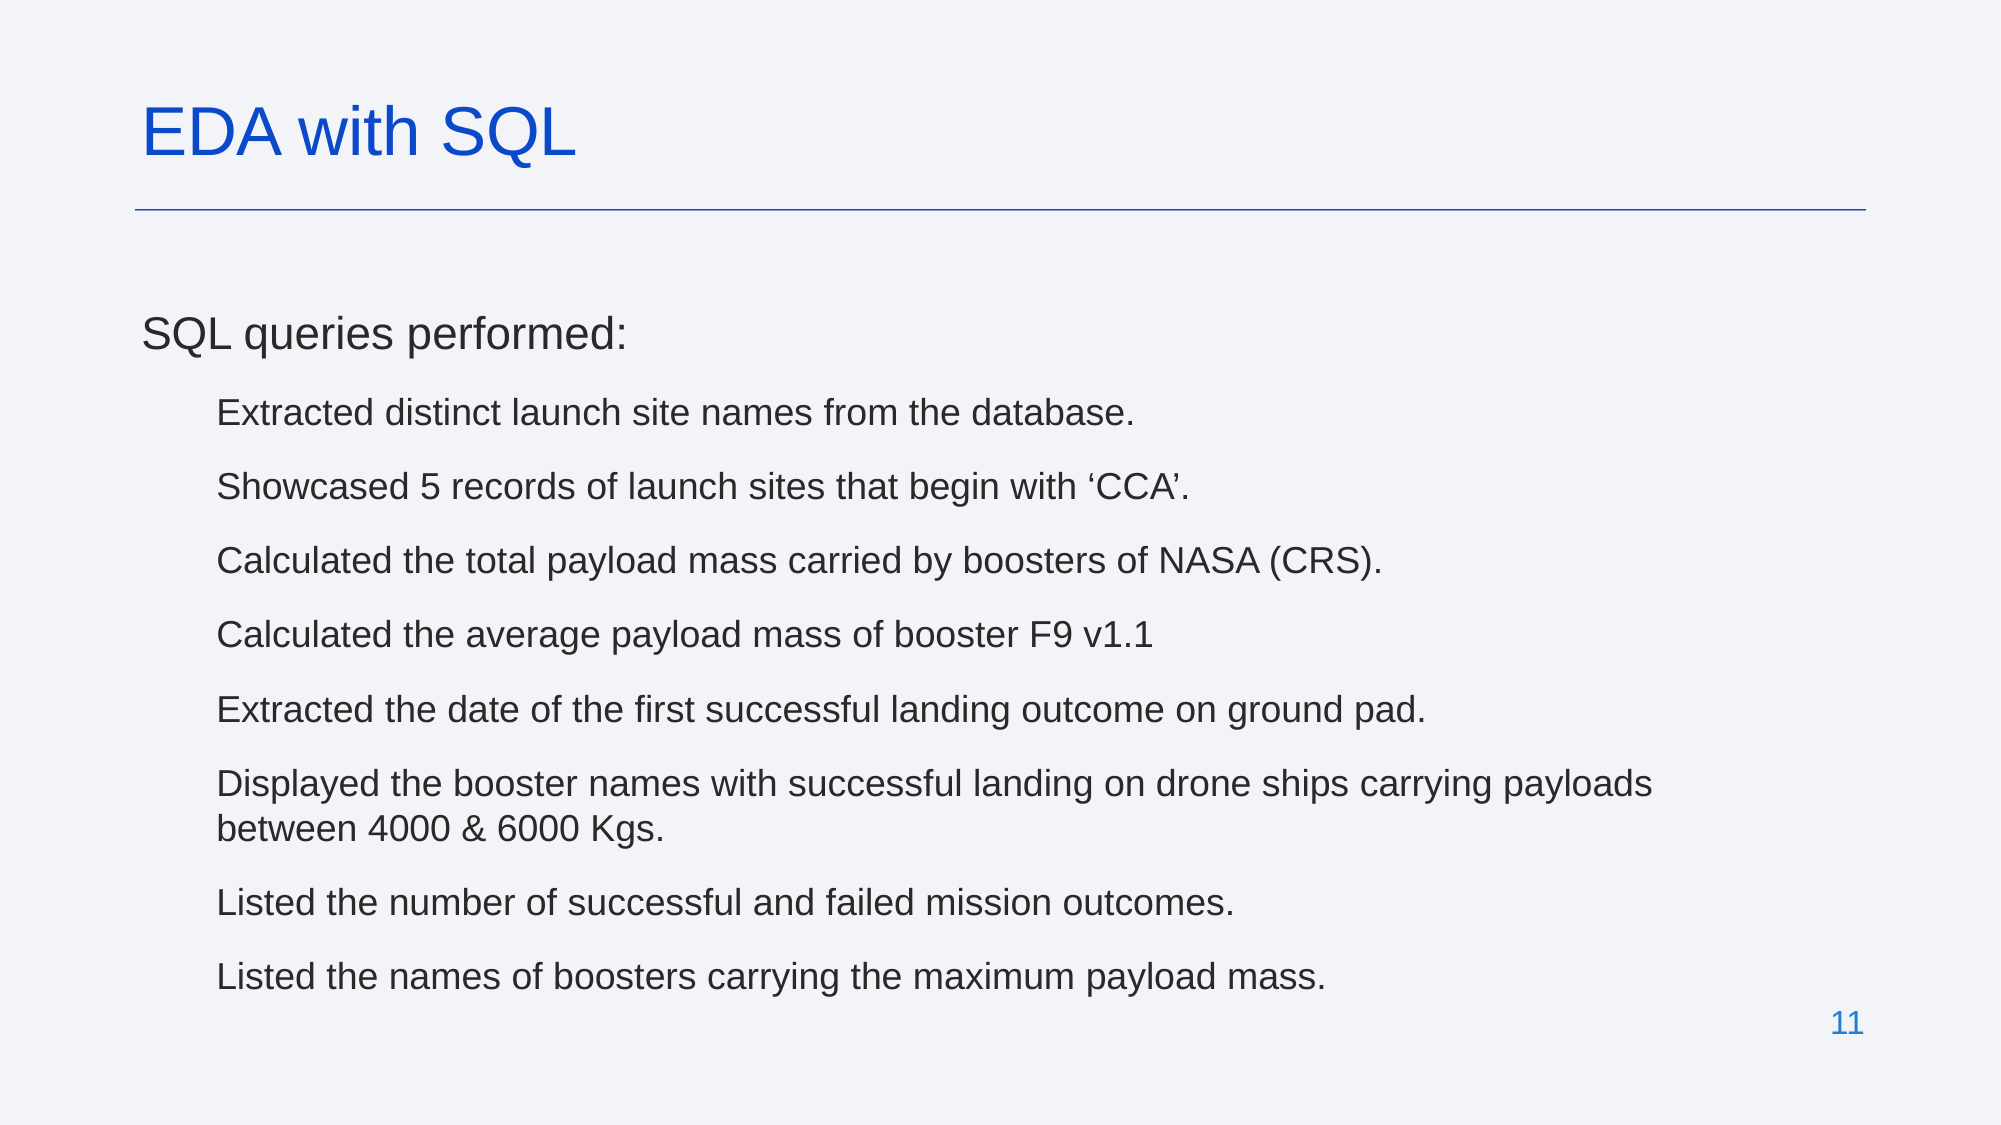

EDA with SQL
SQL queries performed:
Extracted distinct launch site names from the database.
Showcased 5 records of launch sites that begin with ‘CCA’.
Calculated the total payload mass carried by boosters of NASA (CRS).
Calculated the average payload mass of booster F9 v1.1
Extracted the date of the first successful landing outcome on ground pad.
Displayed the booster names with successful landing on drone ships carrying payloads between 4000 & 6000 Kgs.
Listed the number of successful and failed mission outcomes.
Listed the names of boosters carrying the maximum payload mass.

11